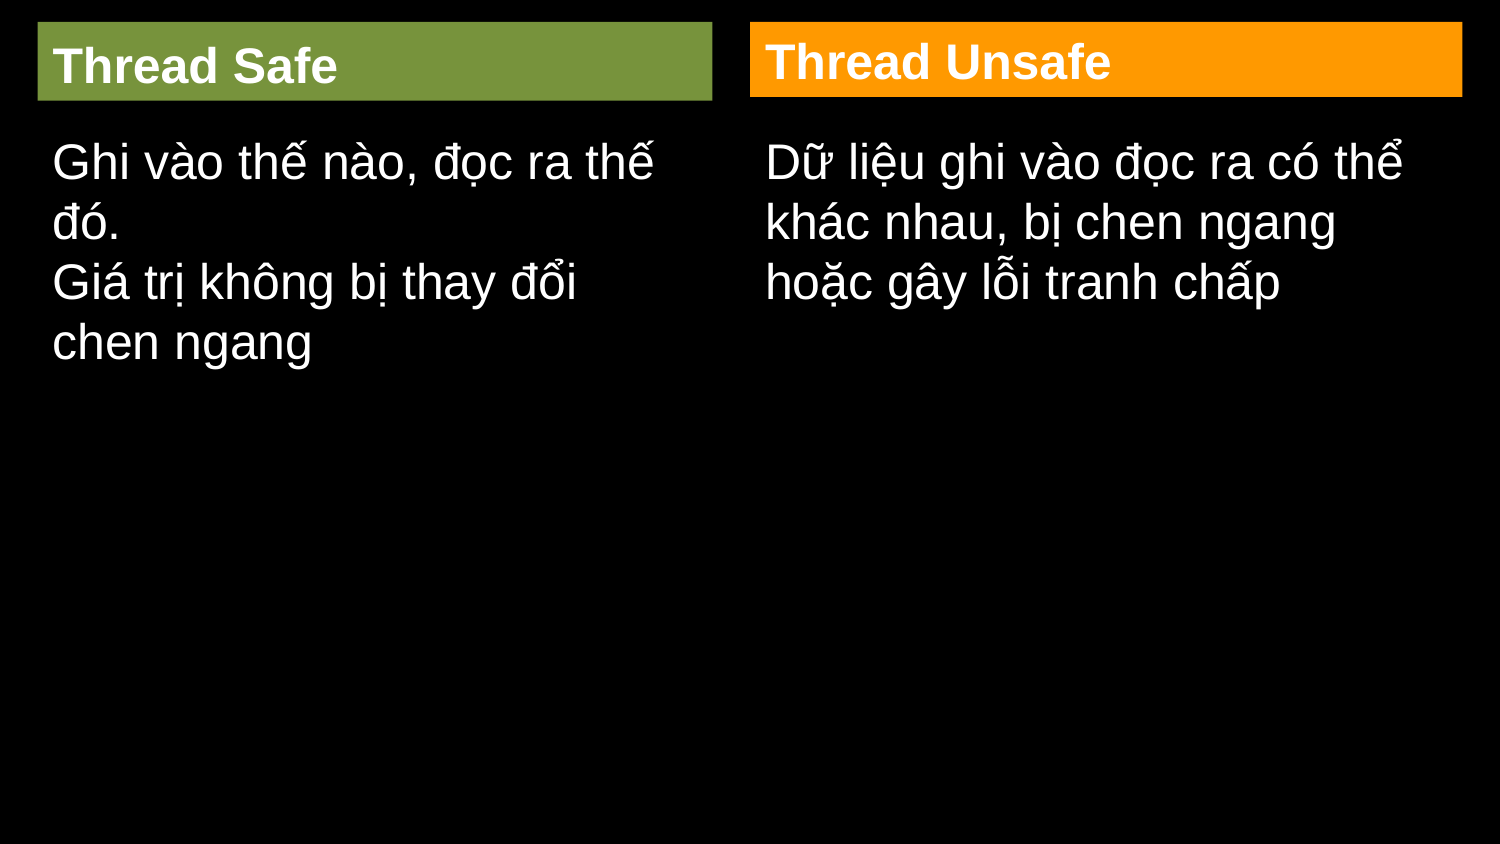

Thread Safe
Thread Unsafe
Ghi vào thế nào, đọc ra thế đó.
Giá trị không bị thay đổi chen ngang
Dữ liệu ghi vào đọc ra có thể khác nhau, bị chen ngang hoặc gây lỗi tranh chấp